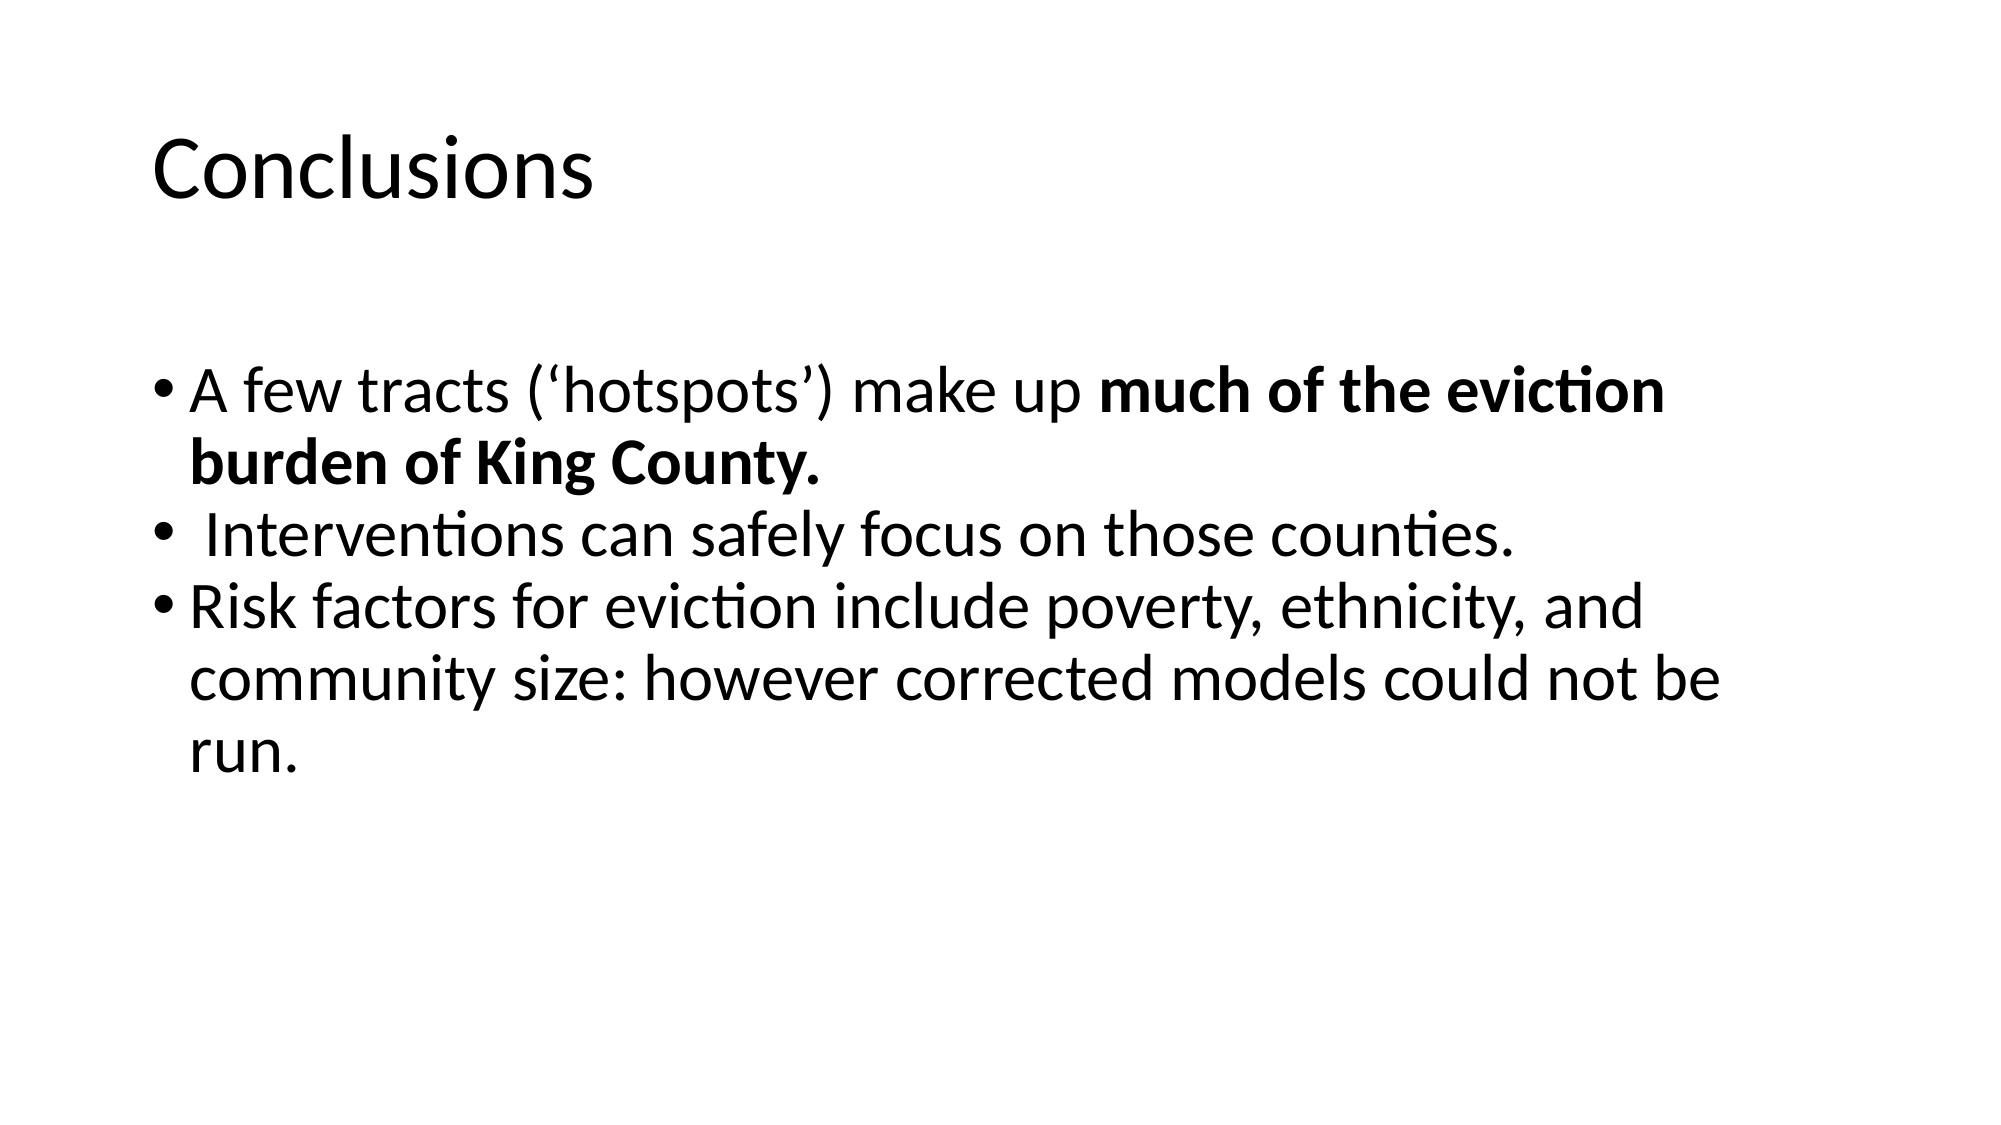

# Conclusions

A few tracts (‘hotspots’) make up much of the eviction burden of King County.
 Interventions can safely focus on those counties.
Risk factors for eviction include poverty, ethnicity, and community size: however corrected models could not be run.